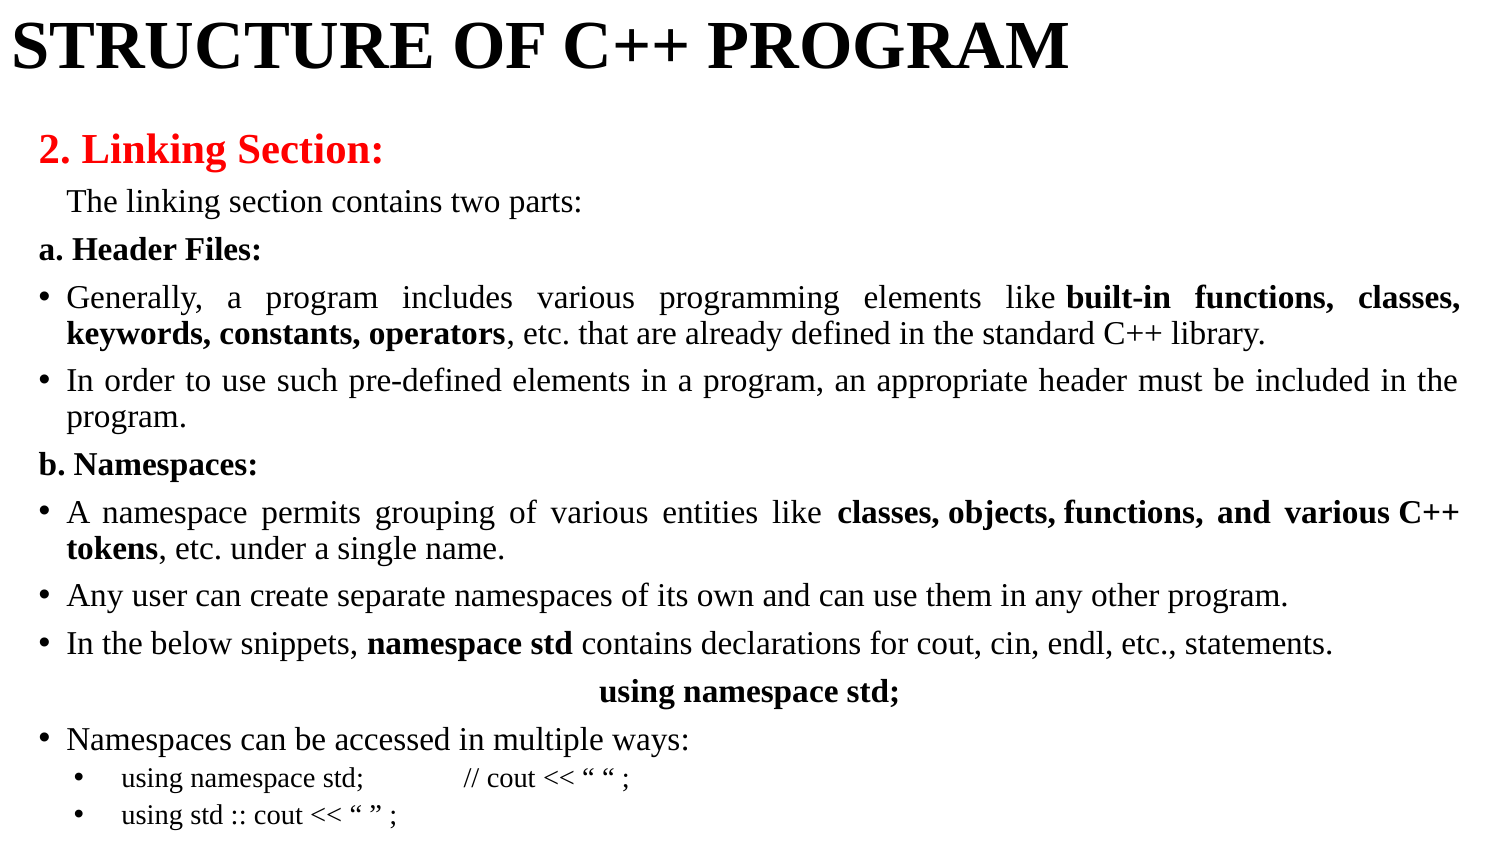

# STRUCTURE OF C++ PROGRAM
2. Linking Section:
	The linking section contains two parts:
a. Header Files:
Generally, a program includes various programming elements like built-in functions, classes, keywords, constants, operators, etc. that are already defined in the standard C++ library.
In order to use such pre-defined elements in a program, an appropriate header must be included in the program.
b. Namespaces:
A namespace permits grouping of various entities like classes, objects, functions, and various C++ tokens, etc. under a single name.
Any user can create separate namespaces of its own and can use them in any other program.
In the below snippets, namespace std contains declarations for cout, cin, endl, etc., statements.
using namespace std;
Namespaces can be accessed in multiple ways:
using namespace std;		// cout << “ “ ;
using std :: cout << “ ” ;